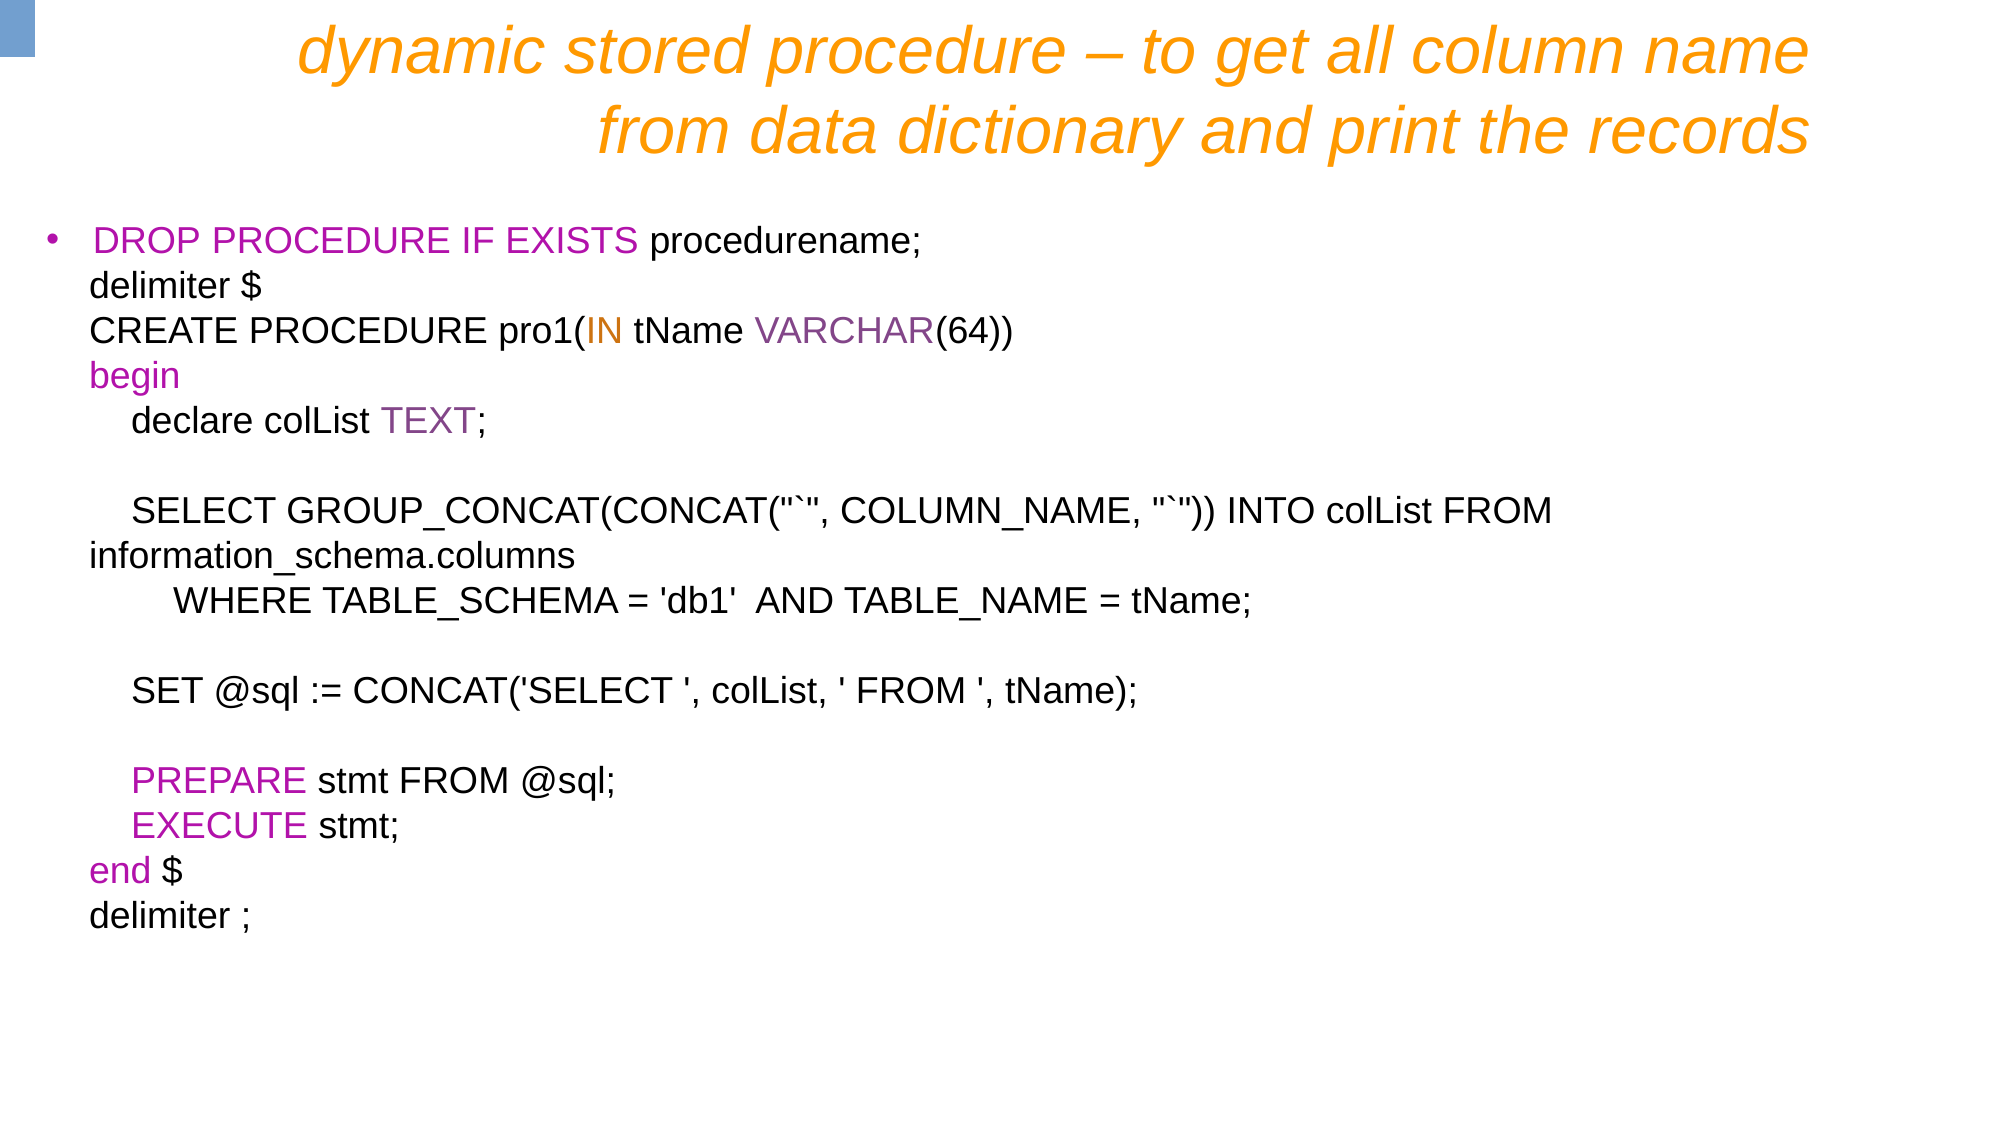

dynamic stored procedure – to get all column name from data dictionary and print the records
DROP PROCEDURE IF EXISTS procedurename;
delimiter $
CREATE PROCEDURE pro1(IN tName VARCHAR(64))
begin
    declare colList TEXT;

    SELECT GROUP_CONCAT(CONCAT("`", COLUMN_NAME, "`")) INTO colList FROM information_schema.columns
        WHERE TABLE_SCHEMA = 'db1'  AND TABLE_NAME = tName;

    SET @sql := CONCAT('SELECT ', colList, ' FROM ', tName);

    PREPARE stmt FROM @sql;
    EXECUTE stmt;
end $
delimiter ;